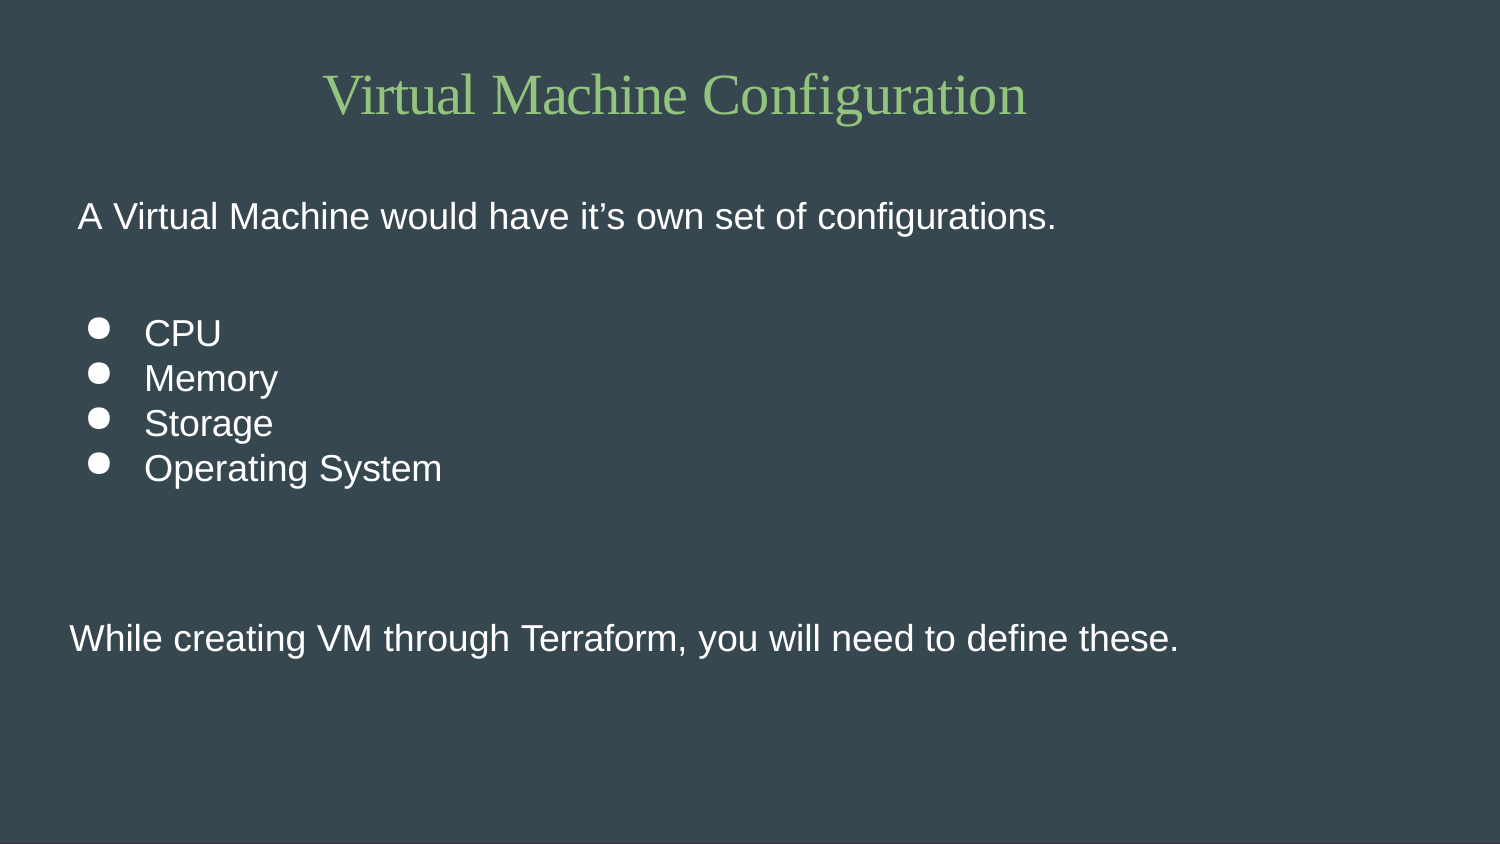

# Virtual Machine Configuration
A Virtual Machine would have it’s own set of configurations.

CPU
Memory
Storage
Operating System
While creating VM through Terraform, you will need to define these.